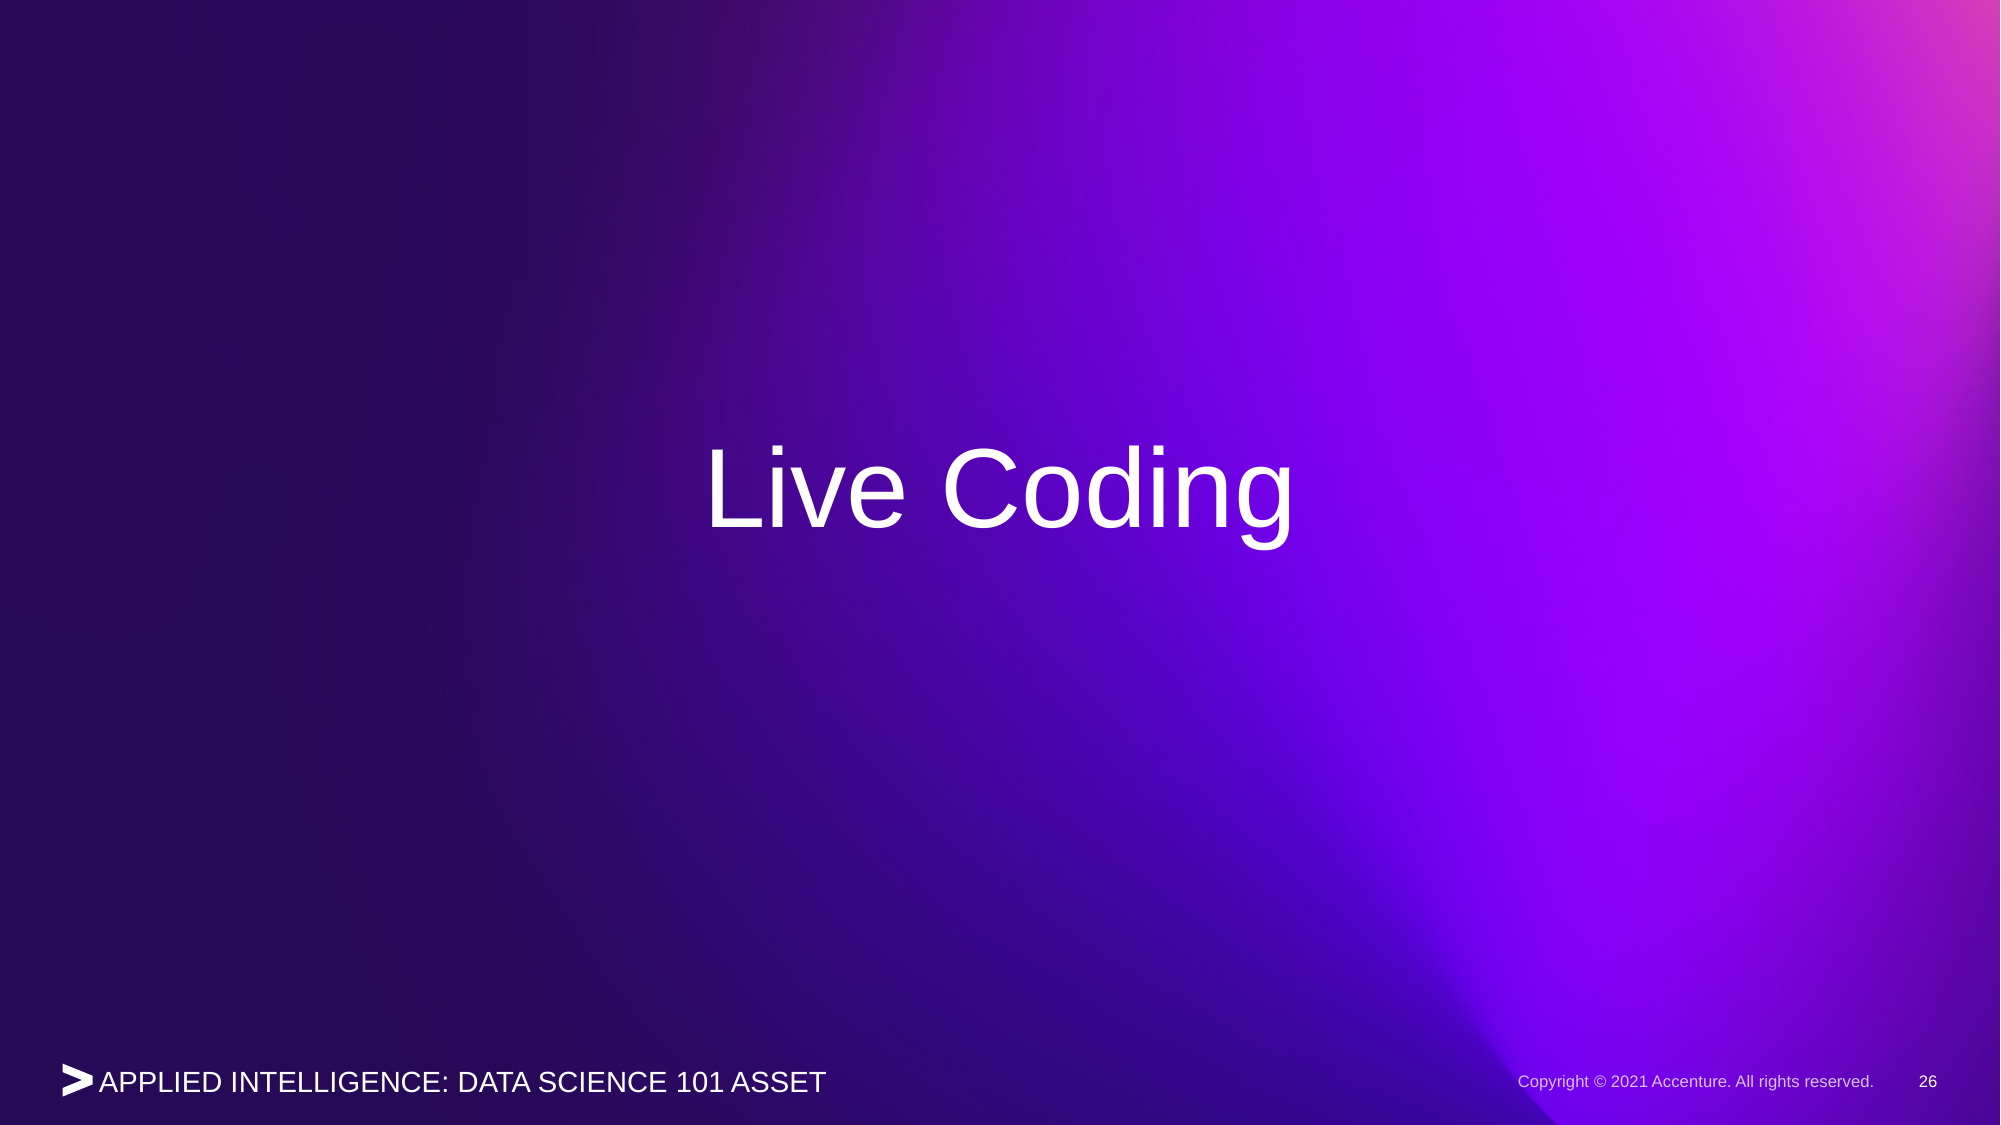

# Live Coding
Copyright © 2021 Accenture. All rights reserved.
26